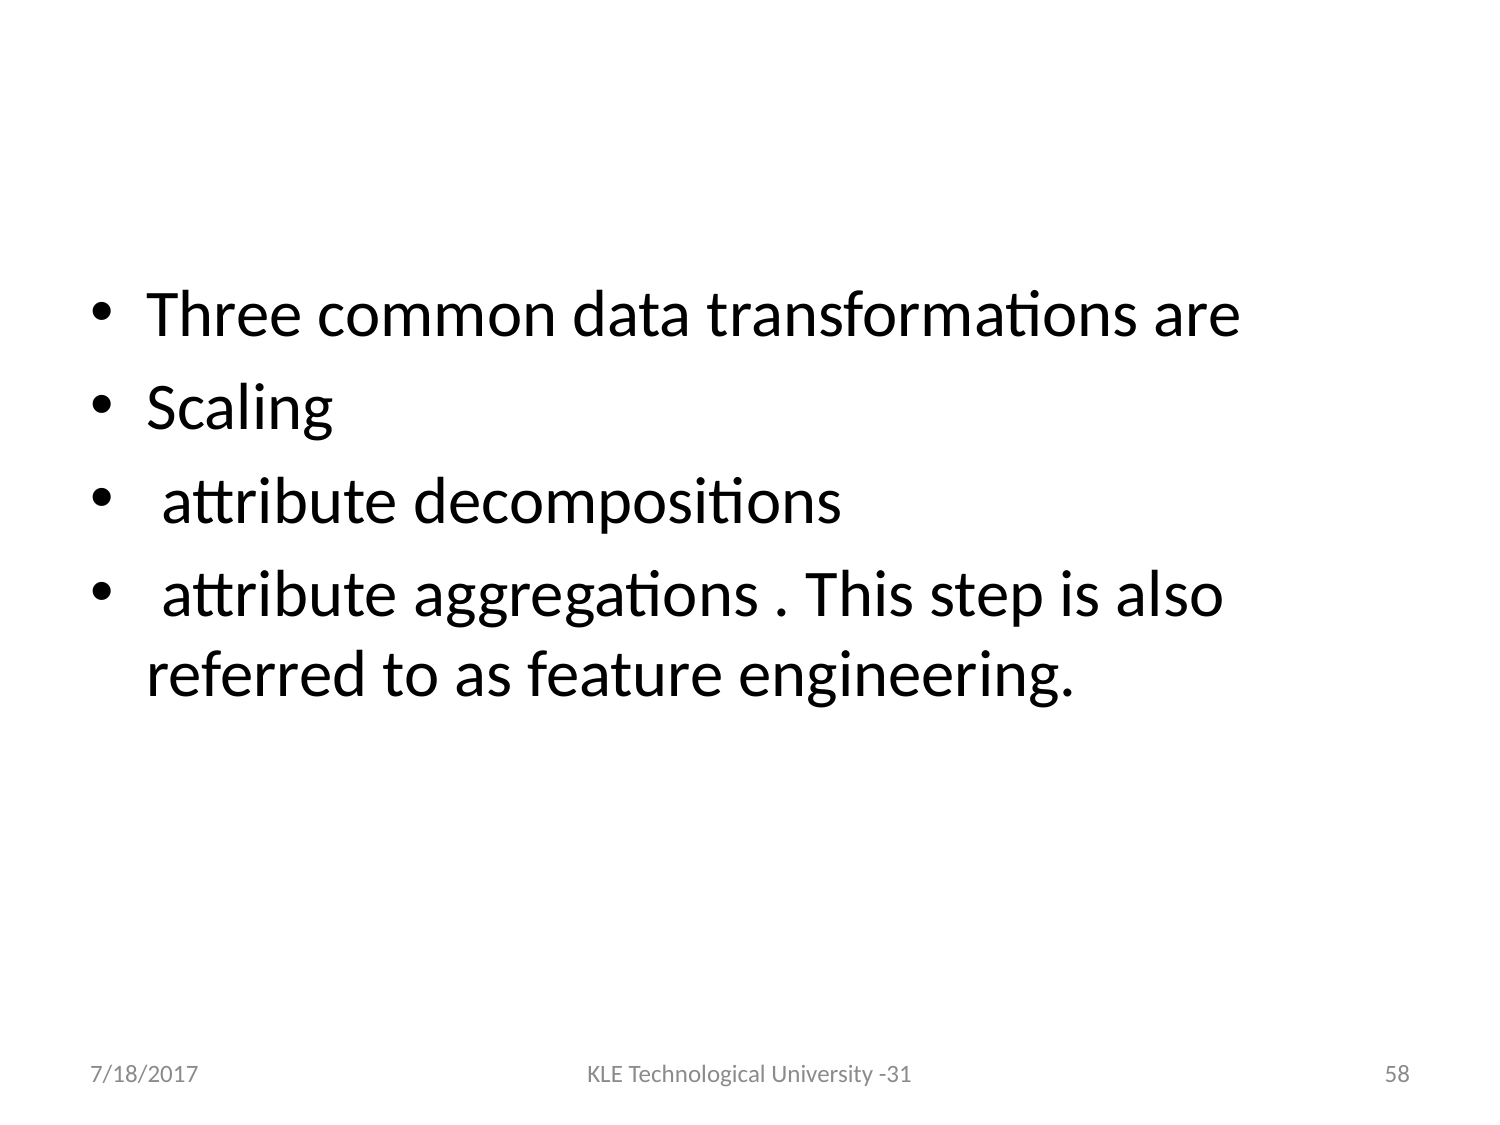

#
Three common data transformations are
Scaling
 attribute decompositions
 attribute aggregations . This step is also referred to as feature engineering.
7/18/2017
KLE Technological University -31
58